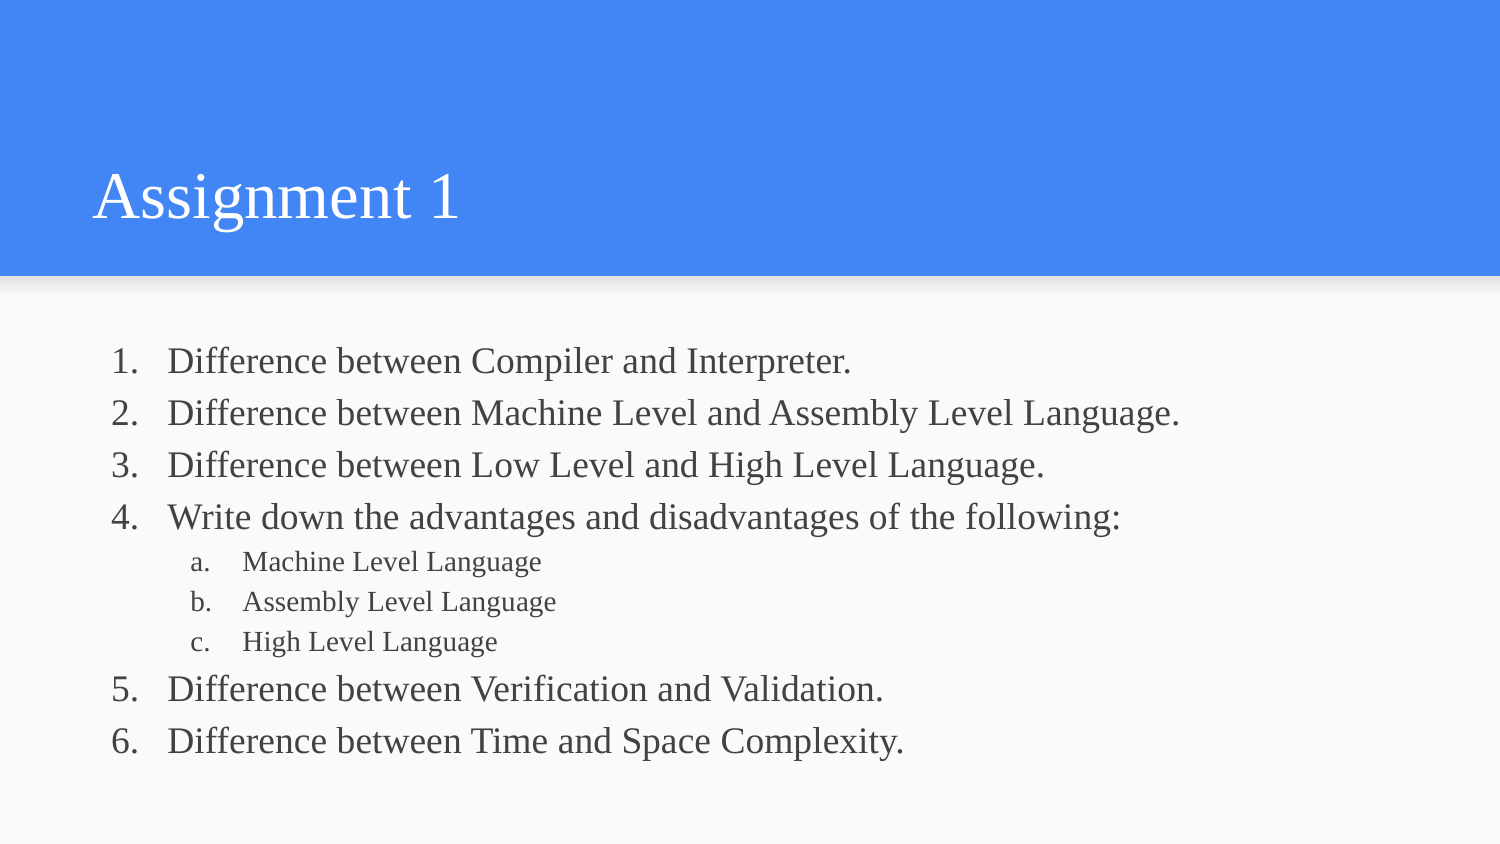

# Assignment 1
Difference between Compiler and Interpreter.
Difference between Machine Level and Assembly Level Language.
Difference between Low Level and High Level Language.
Write down the advantages and disadvantages of the following:
Machine Level Language
Assembly Level Language
High Level Language
Difference between Verification and Validation.
Difference between Time and Space Complexity.